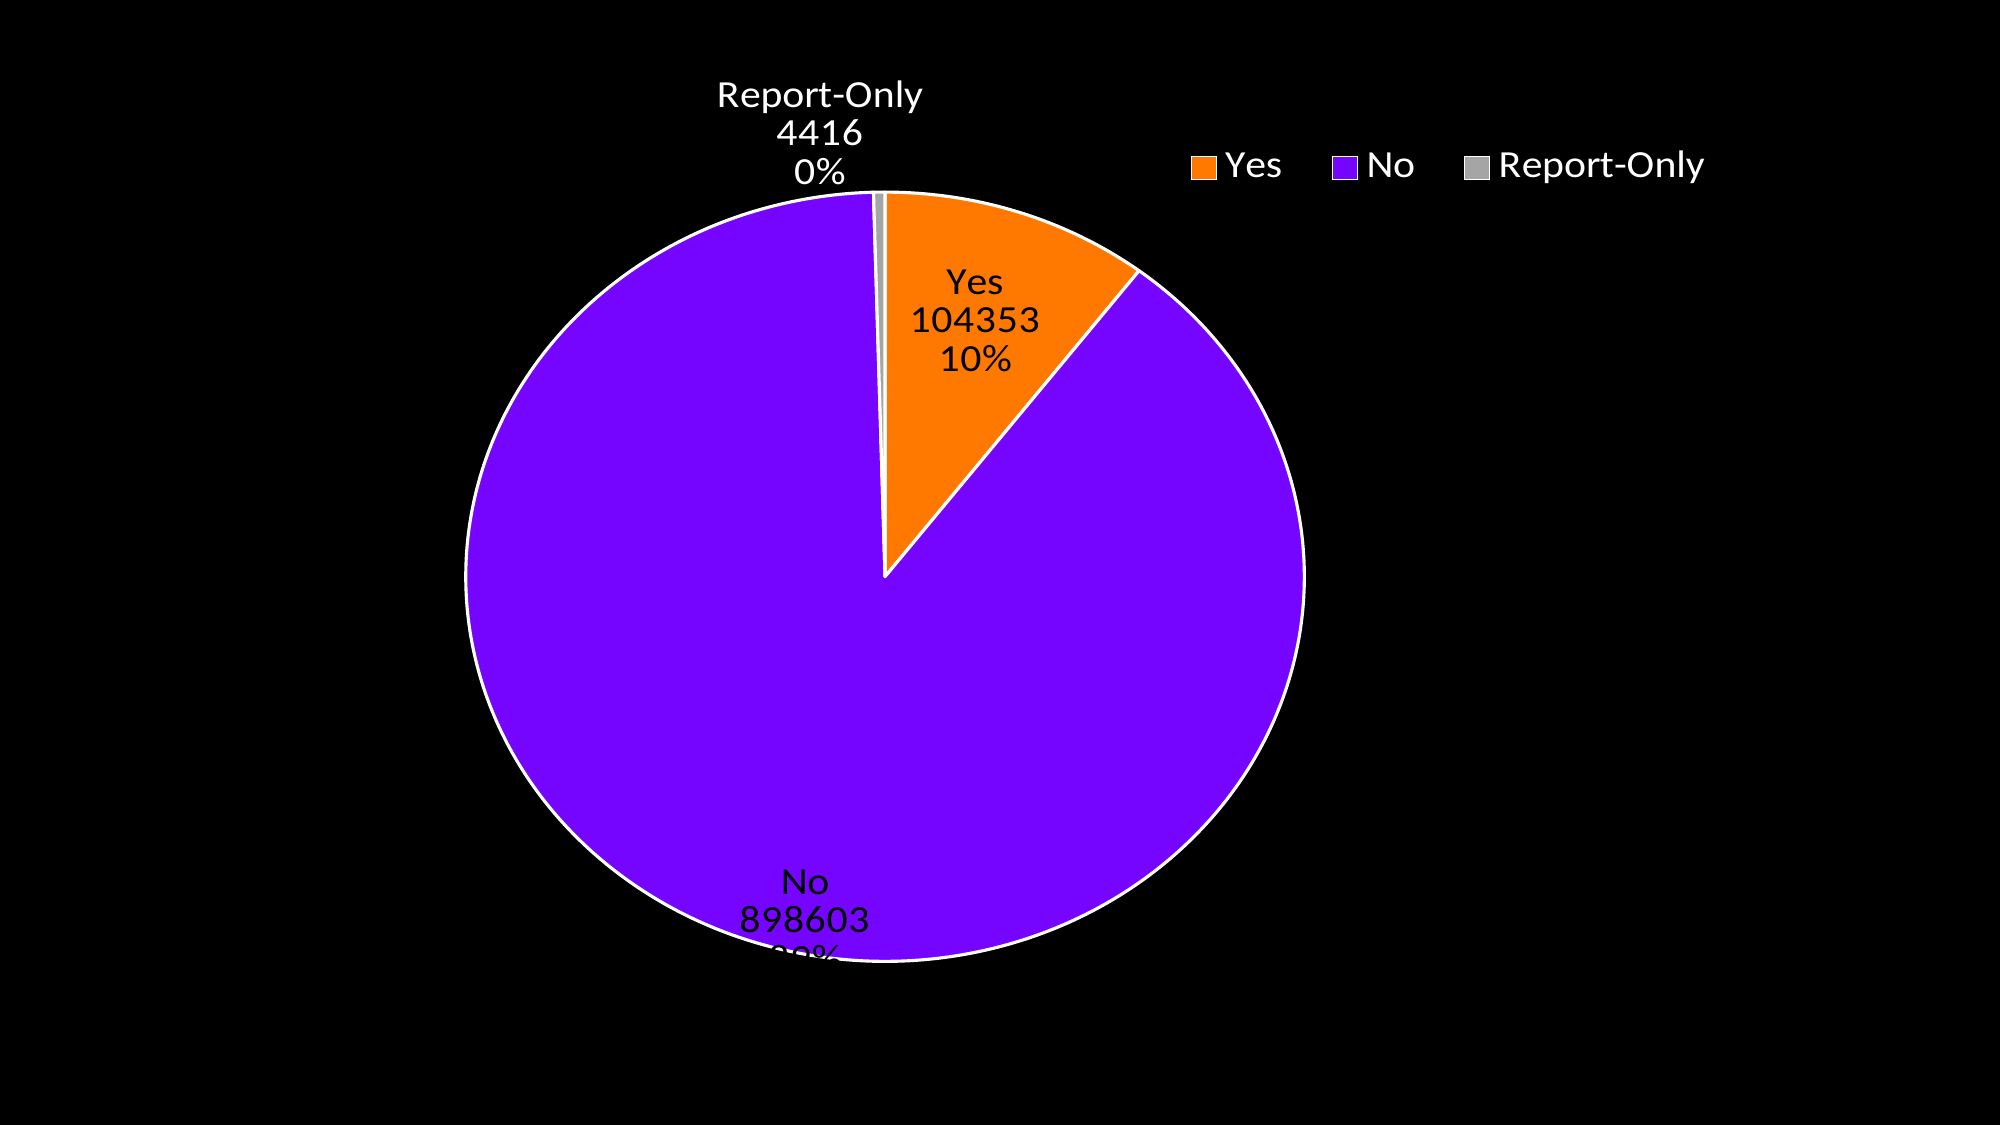

### Chart

| Category | CSP |
|---|---|
| Yes | 104353.0 |
| No | 898603.0 |
| Report-Only | 4416.0 |